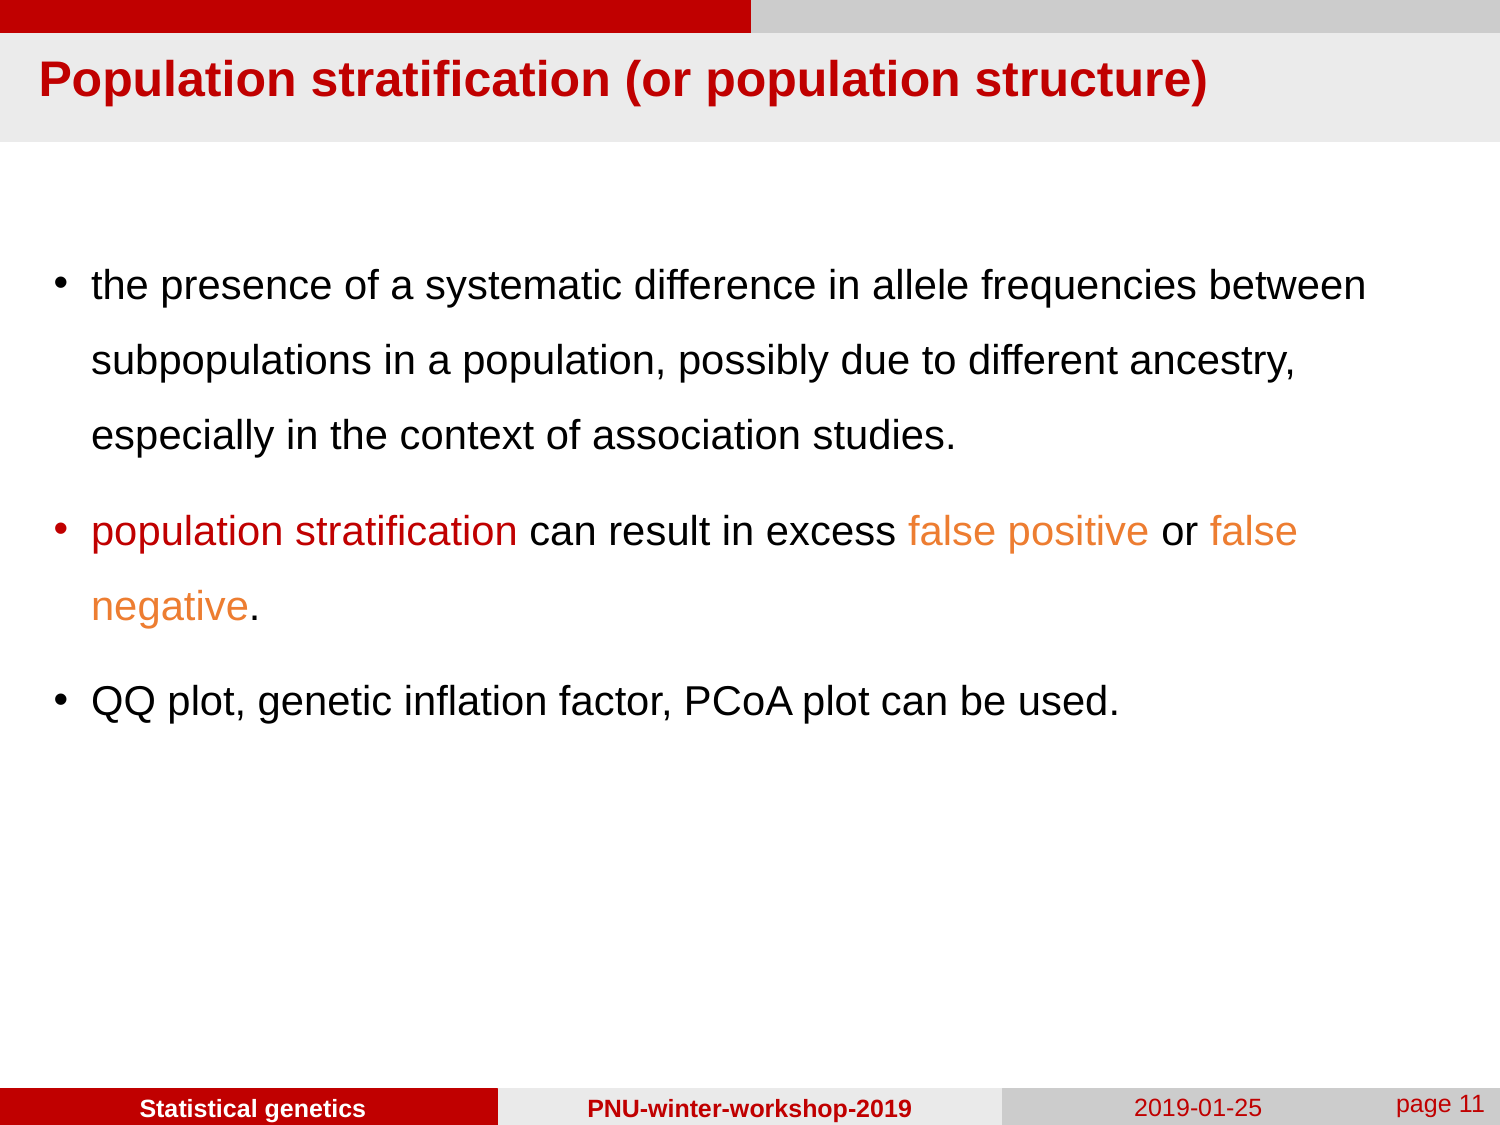

# Population stratification (or population structure)
the presence of a systematic difference in allele frequencies between subpopulations in a population, possibly due to different ancestry, especially in the context of association studies.
population stratification can result in excess false positive or false negative.
QQ plot, genetic inflation factor, PCoA plot can be used.
PNU-winter-workshop-2019
2019-01-25
page 11